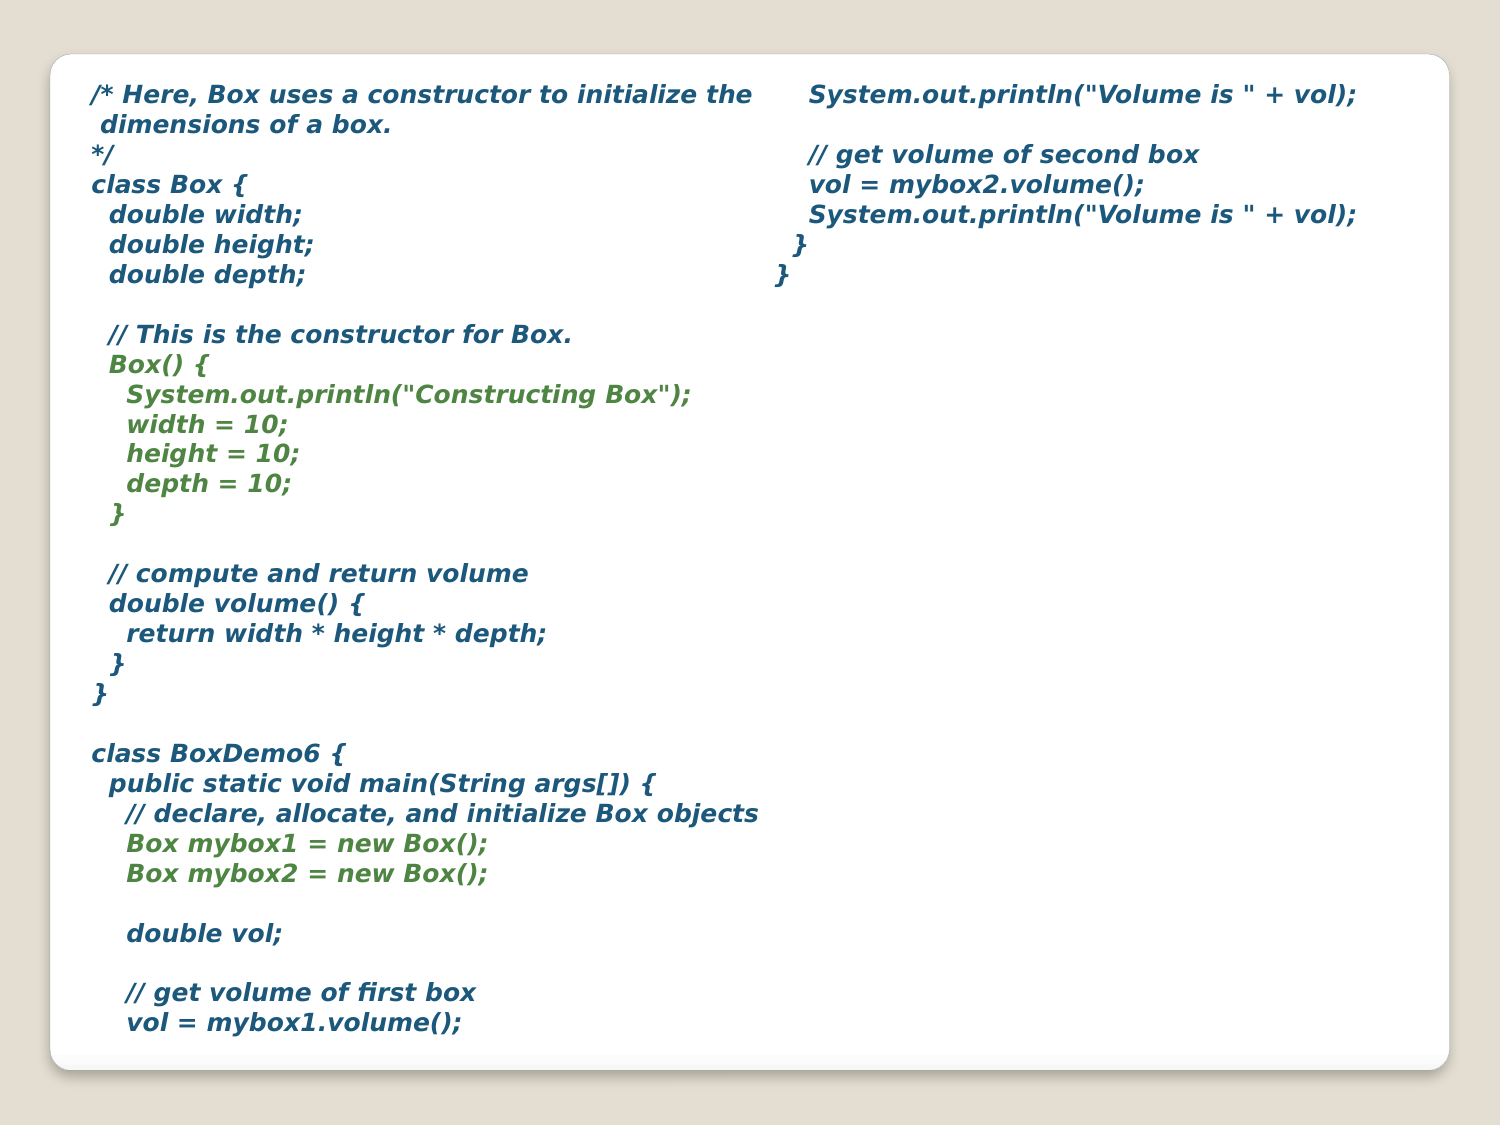

/* Here, Box uses a constructor to initialize the    dimensions of a box.
*/
class Box {
  double width;
  double height;
  double depth;

  // This is the constructor for Box.
  Box() {
    System.out.println("Constructing Box");
    width = 10;
    height = 10;
    depth = 10;
  }

  // compute and return volume
  double volume() {
    return width * height * depth;
  }
}

class BoxDemo6 {
  public static void main(String args[]) {
    // declare, allocate, and initialize Box objects
    Box mybox1 = new Box();
    Box mybox2 = new Box();

    double vol;

    // get volume of first box
    vol = mybox1.volume();
    System.out.println("Volume is " + vol);

    // get volume of second box
    vol = mybox2.volume();
    System.out.println("Volume is " + vol);
  }
}